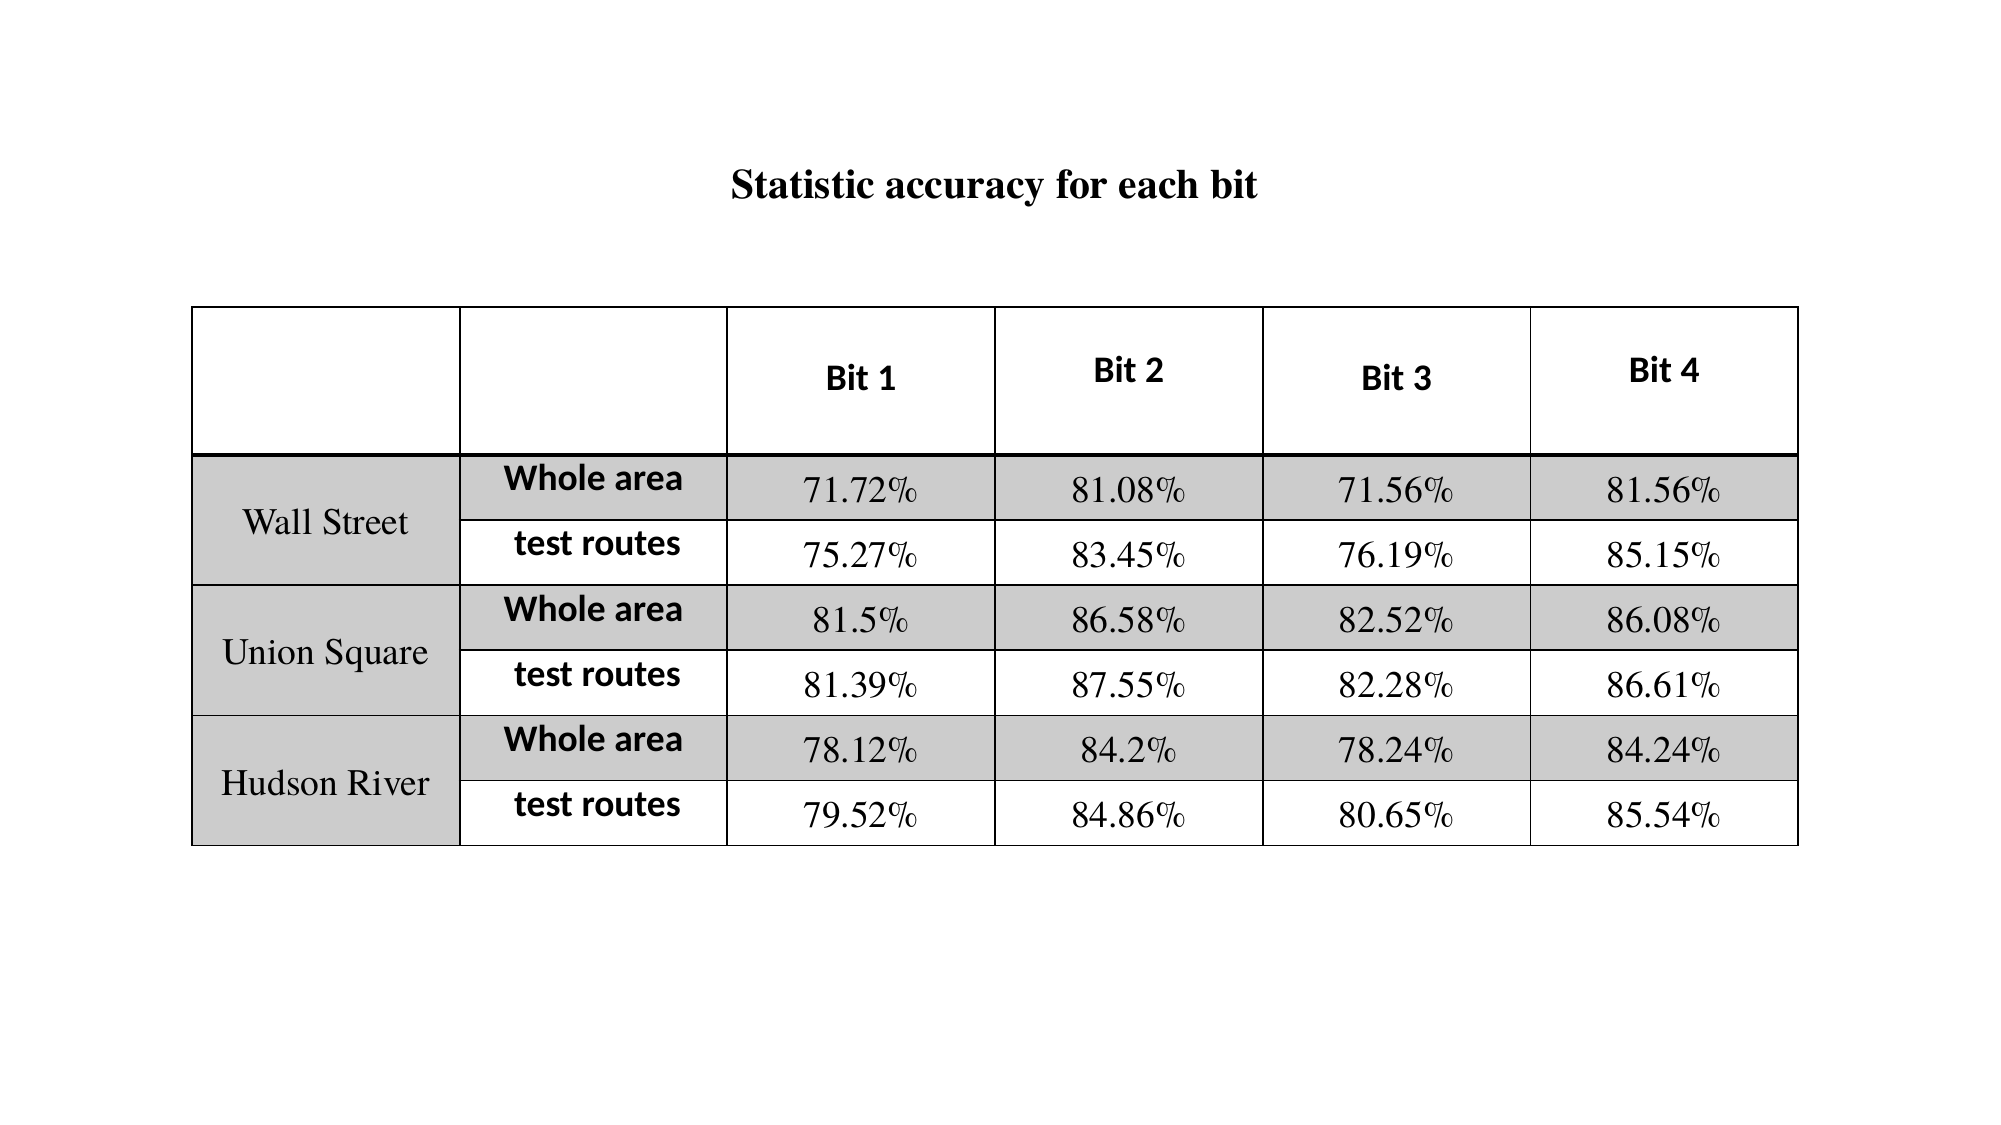

Statistic accuracy for each bit
|  |  | Bit 1 | Bit 2 | Bit 3 | Bit 4 |
| --- | --- | --- | --- | --- | --- |
| Wall Street | Whole area | 71.72% | 81.08% | 71.56% | 81.56% |
|  | test routes | 75.27% | 83.45% | 76.19% | 85.15% |
| Union Square | Whole area | 81.5% | 86.58% | 82.52% | 86.08% |
|  | test routes | 81.39% | 87.55% | 82.28% | 86.61% |
| Hudson River | Whole area | 78.12% | 84.2% | 78.24% | 84.24% |
|  | test routes | 79.52% | 84.86% | 80.65% | 85.54% |